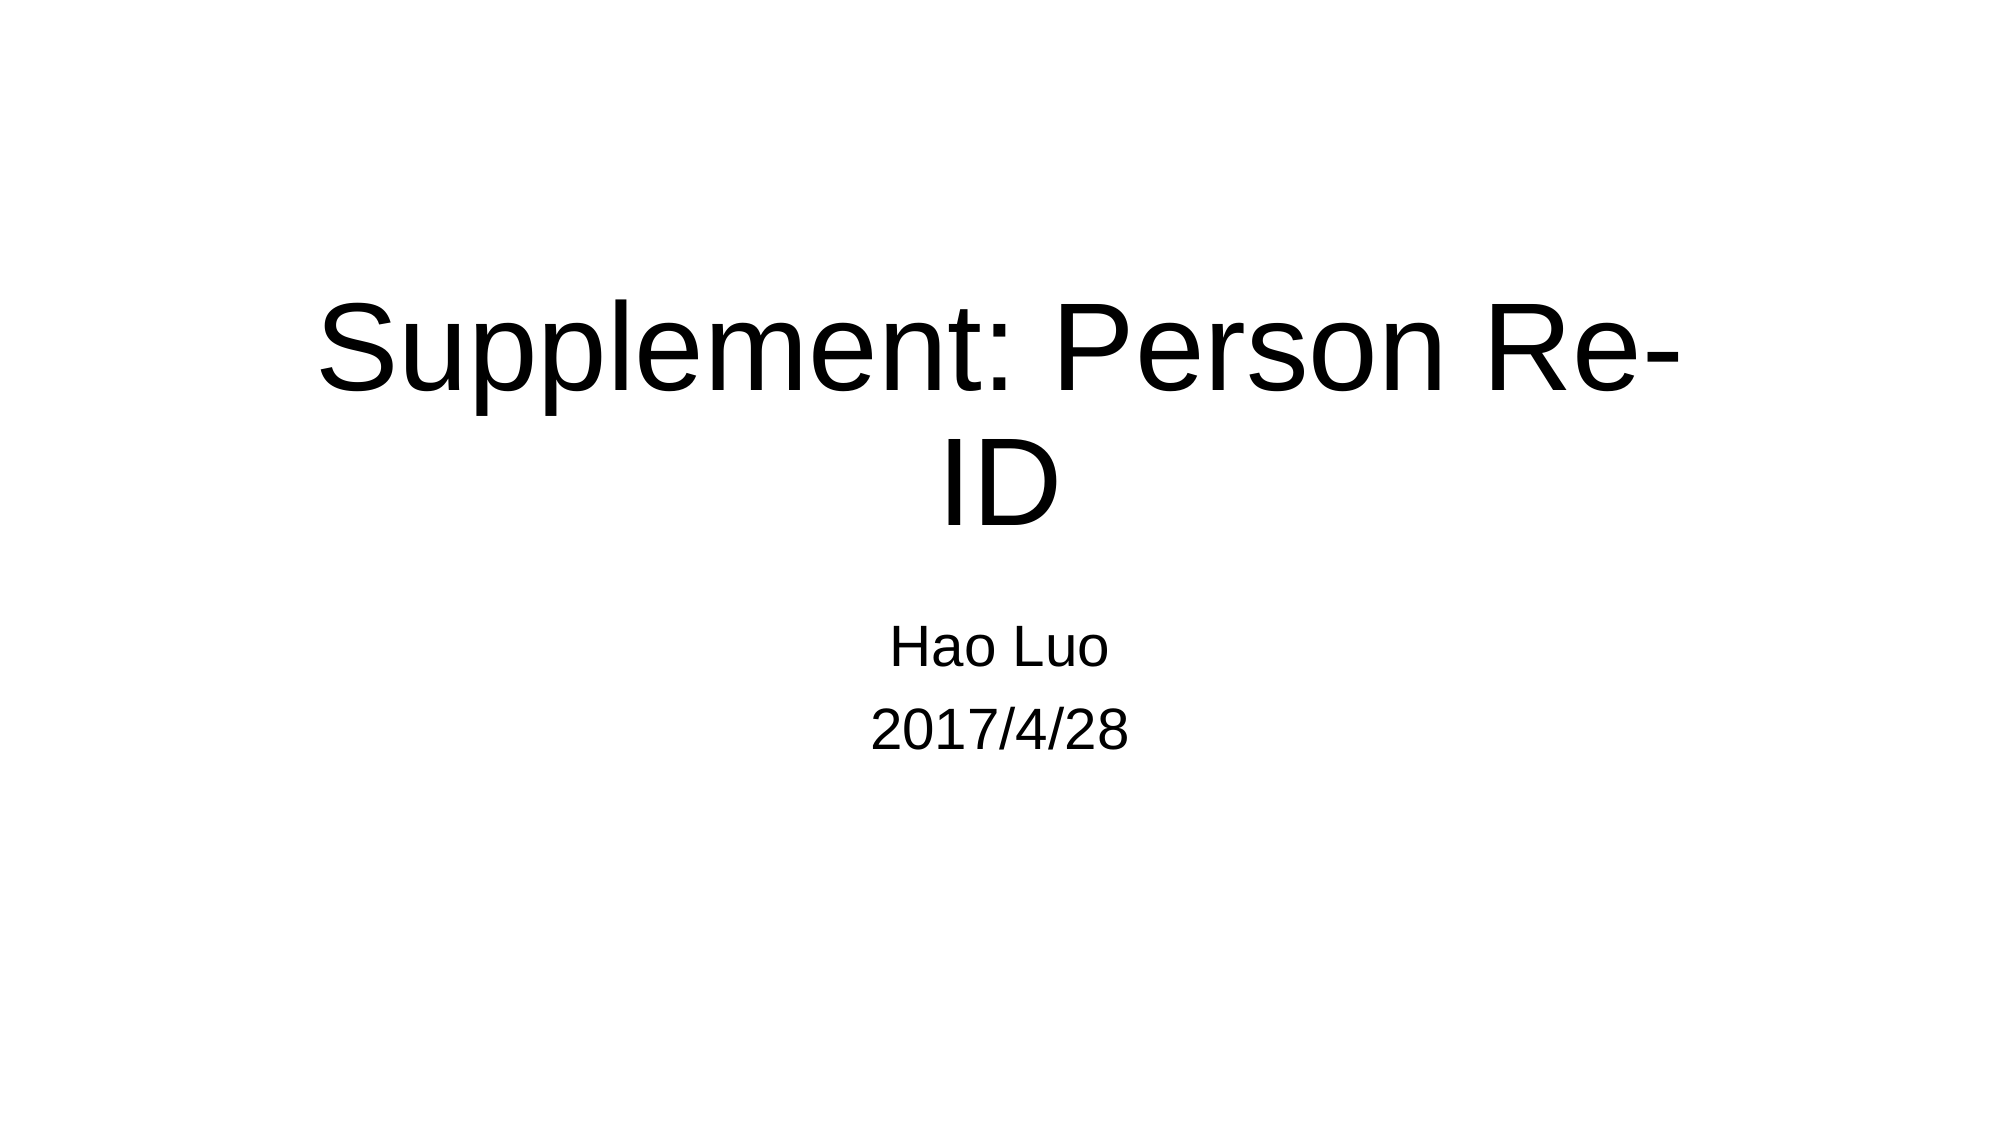

# Supplement: Person Re-ID
Hao Luo
2017/4/28